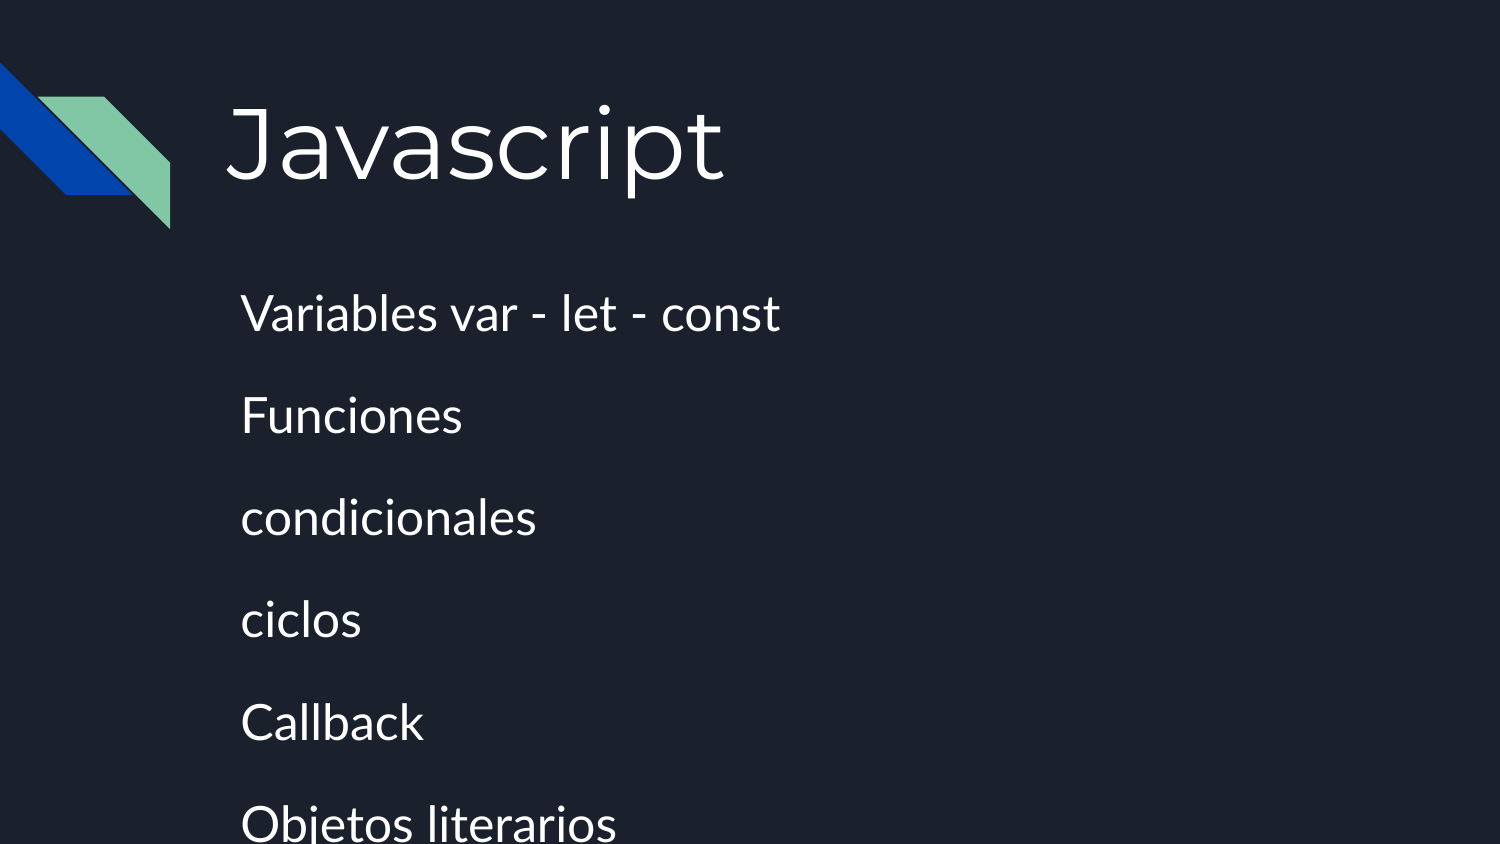

# Javascript
Variables var - let - const
Funciones
condicionales
ciclos
Callback
Objetos literarios